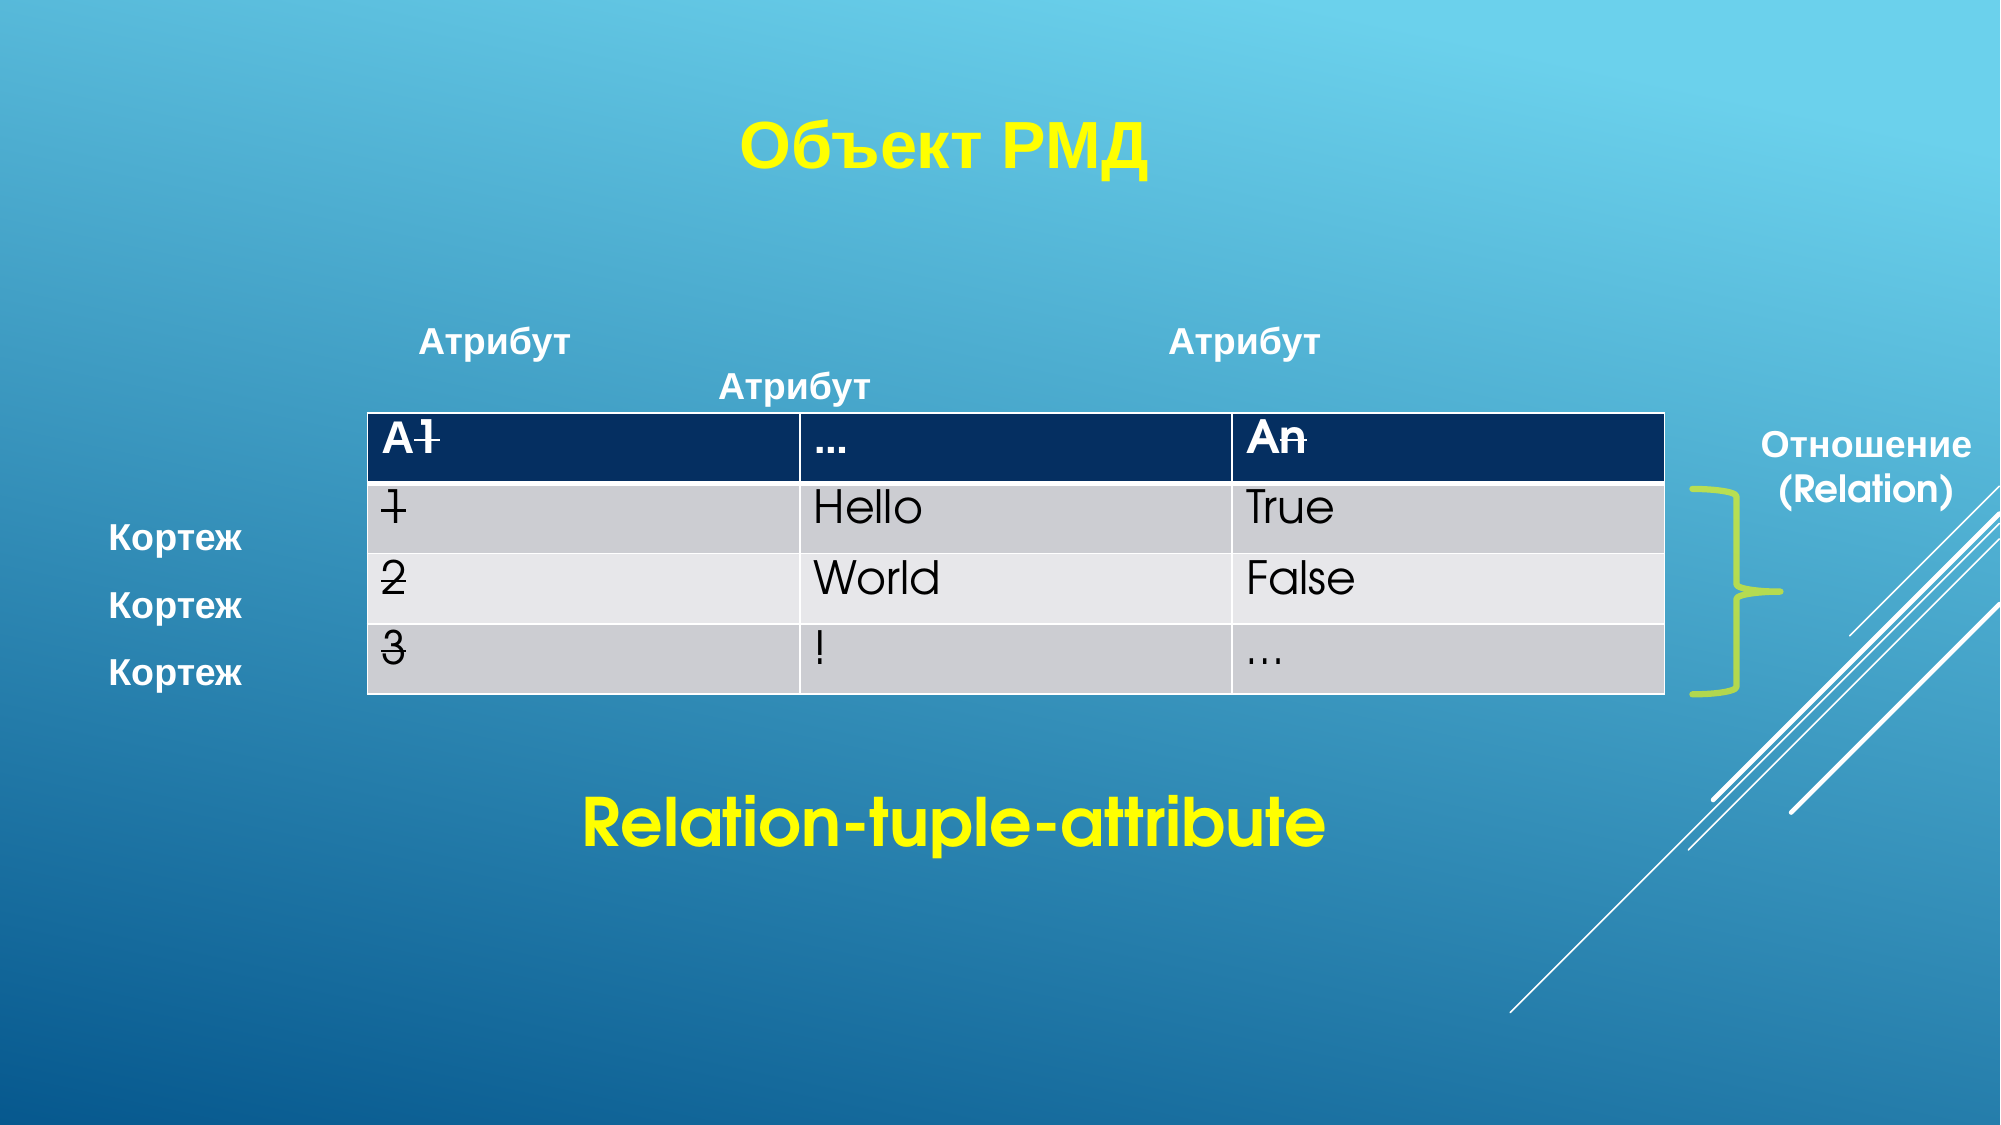

Объект РМД
Атрибут				Атрибут				Атрибут
| А1 | … | An |
| --- | --- | --- |
| 1 | Hello | True |
| 2 | World | False |
| 3 | ! | … |
Отношение
(Relation)
Кортеж
Кортеж
Кортеж

Relation-tuple-attribute